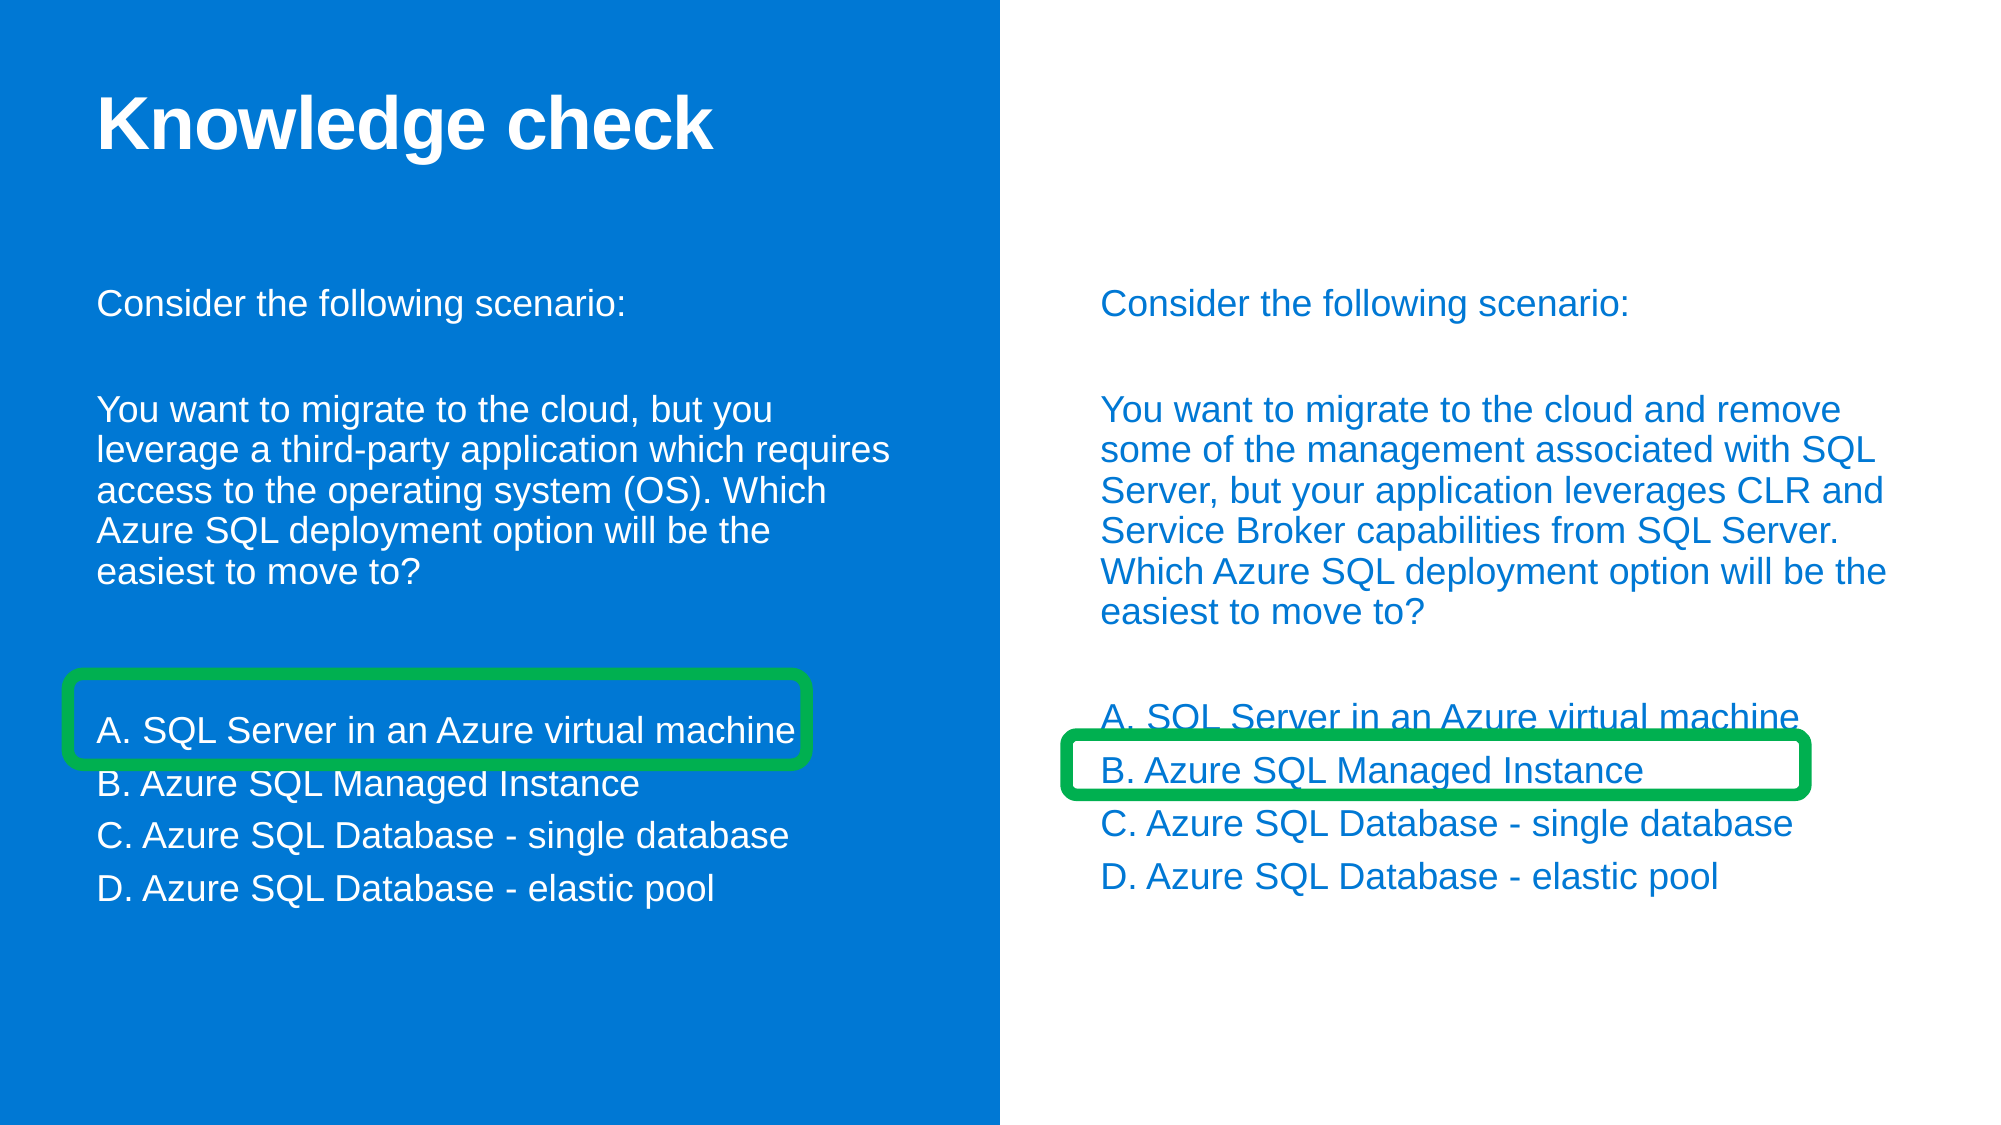

# Knowledge check
Consider the following scenario:

You want to migrate to the cloud, but you leverage a third-party application which requires access to the operating system (OS). Which Azure SQL deployment option will be the easiest to move to?

A. SQL Server in an Azure virtual machine
B. Azure SQL Managed Instance
C. Azure SQL Database - single database
D. Azure SQL Database - elastic pool

Consider the following scenario:

You want to migrate to the cloud and remove some of the management associated with SQL Server, but your application leverages CLR and Service Broker capabilities from SQL Server. Which Azure SQL deployment option will be the easiest to move to?

A. SQL Server in an Azure virtual machine
B. Azure SQL Managed Instance
C. Azure SQL Database - single database
D. Azure SQL Database - elastic pool